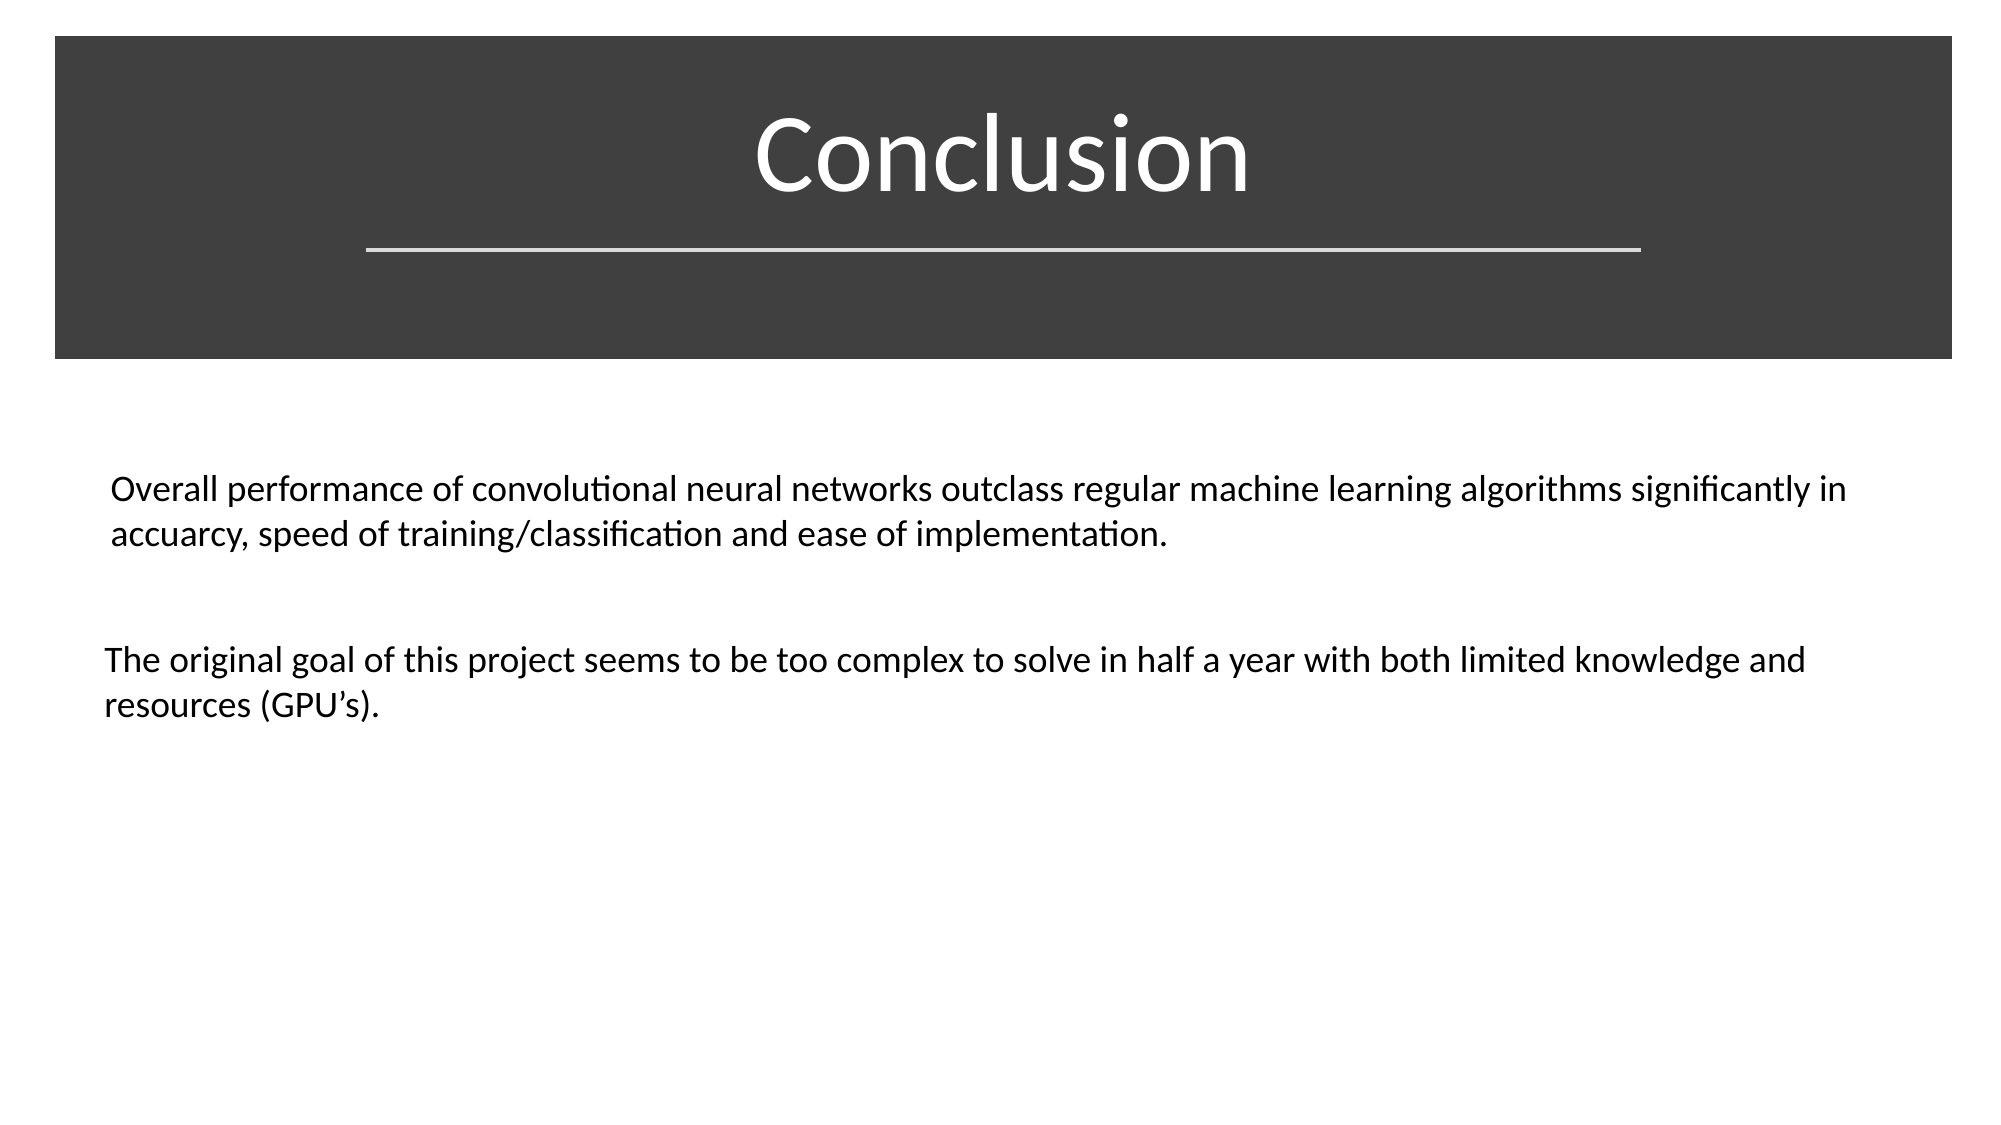

# Conclusion

Overall performance of convolutional neural networks outclass regular machine learning algorithms significantly in accuarcy, speed of training/classification and ease of implementation.
The original goal of this project seems to be too complex to solve in half a year with both limited knowledge and resources (GPU’s).